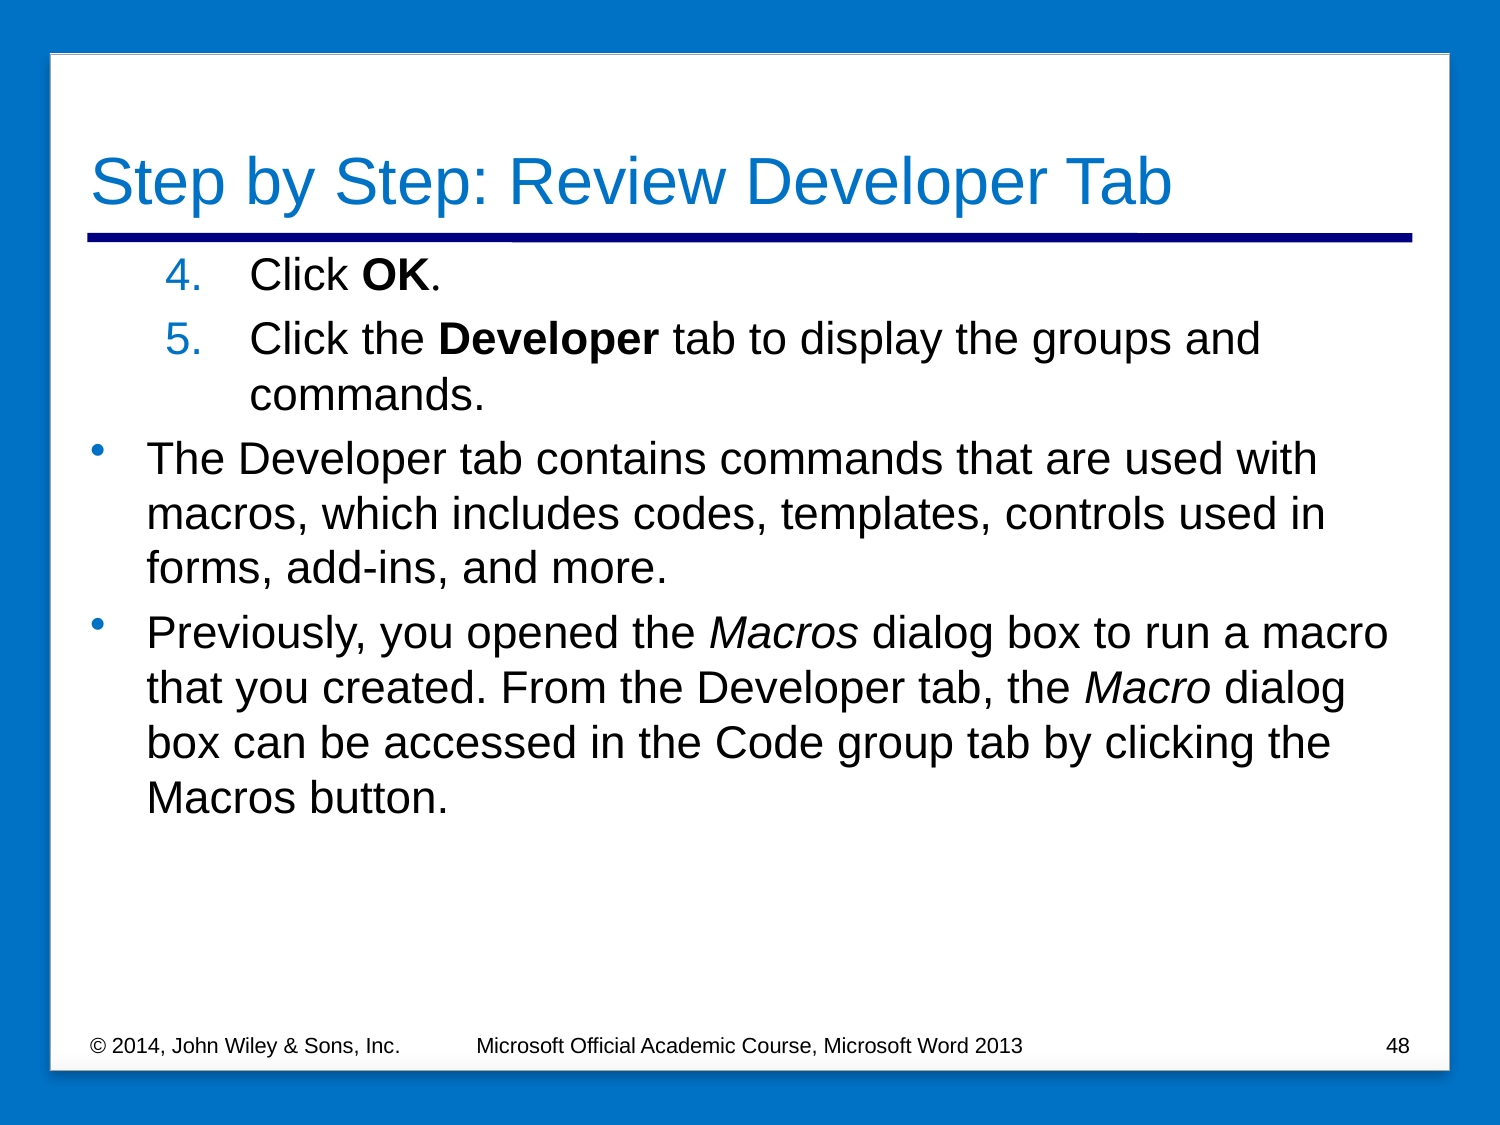

# Step by Step: Review Developer Tab
Click OK.
Click the Developer tab to display the groups and commands.
The Developer tab contains commands that are used with macros, which includes codes, templates, controls used in forms, add-ins, and more.
Previously, you opened the Macros dialog box to run a macro that you created. From the Developer tab, the Macro dialog box can be accessed in the Code group tab by clicking the Macros button.
© 2014, John Wiley & Sons, Inc.
Microsoft Official Academic Course, Microsoft Word 2013
48